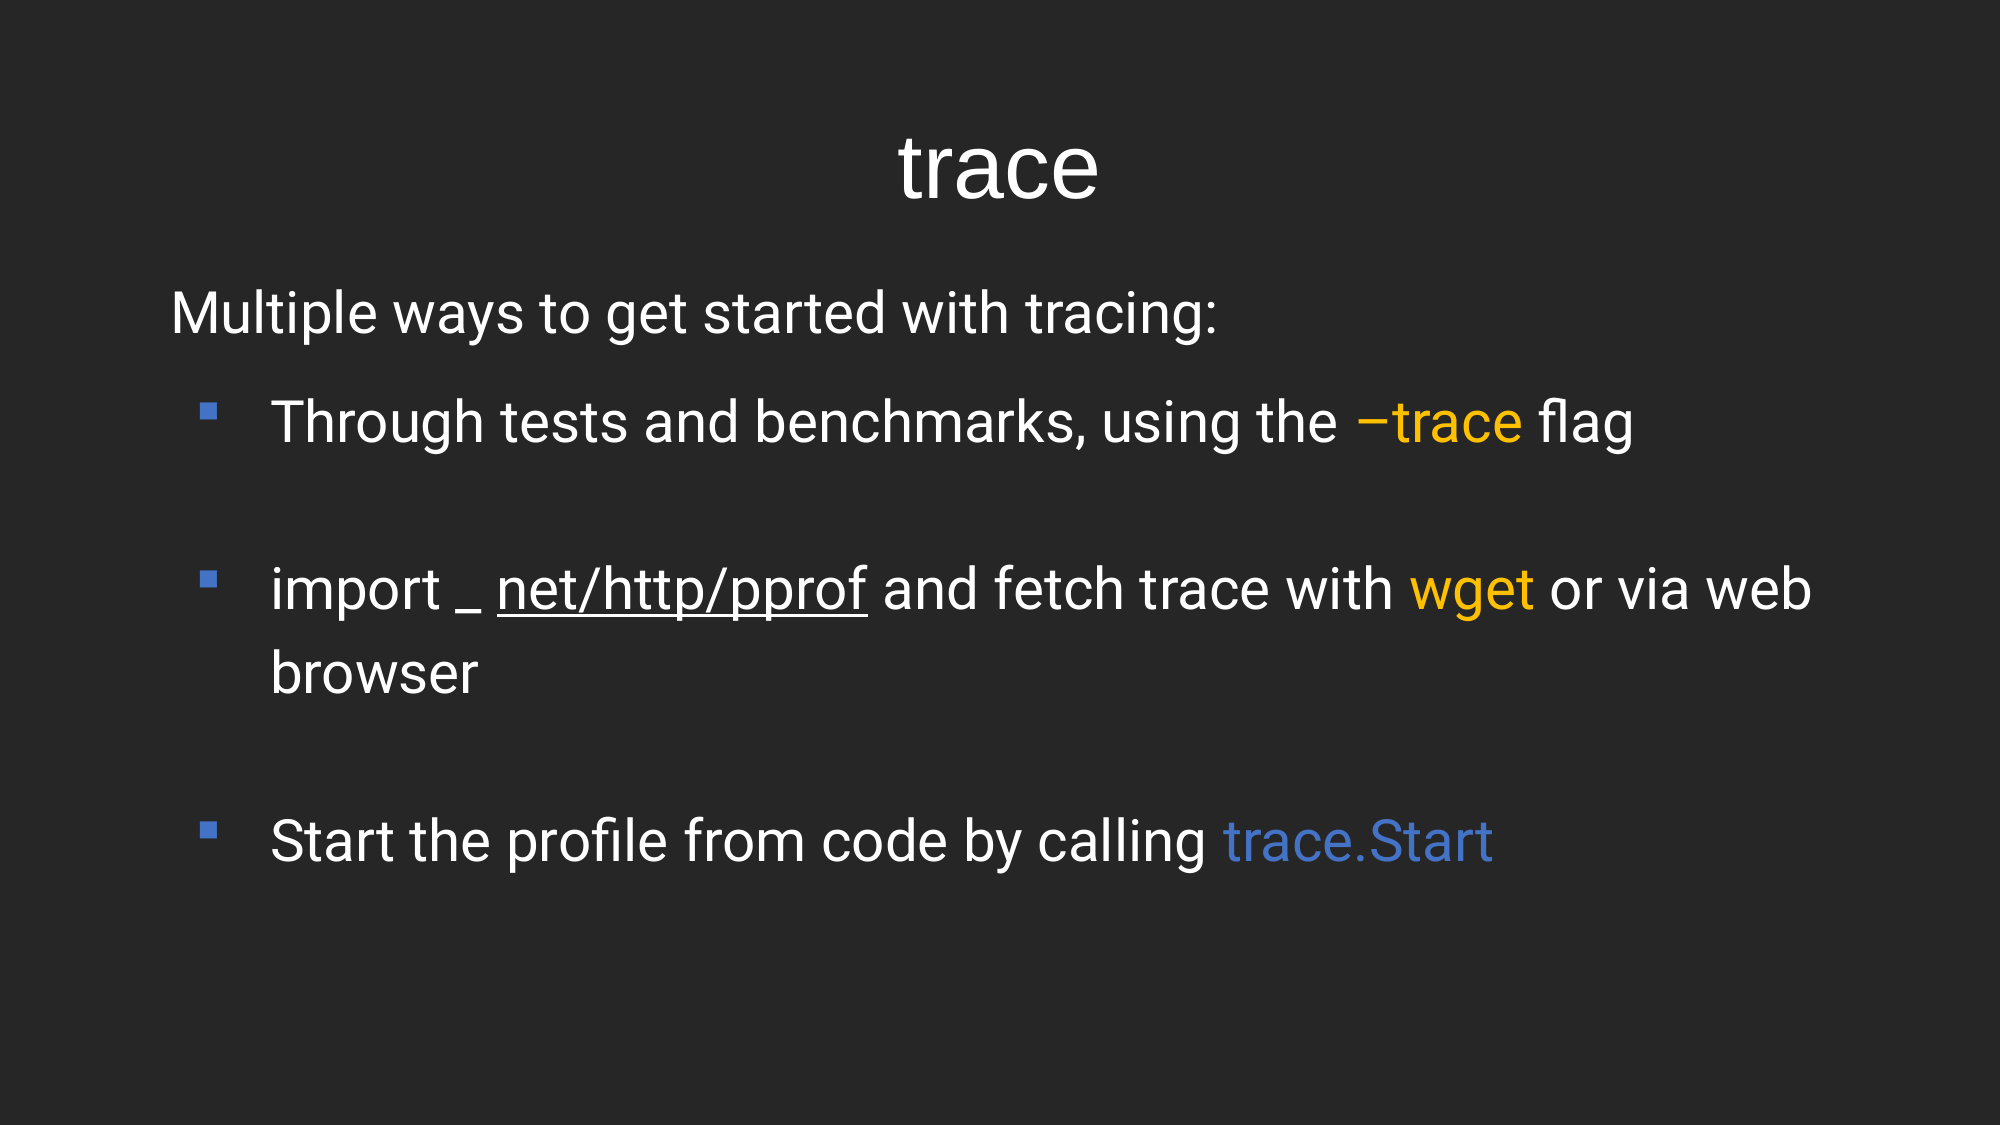

# trace
Multiple ways to get started with tracing:
Through tests and benchmarks, using the –trace flag
import _ net/http/pprof and fetch trace with wget or via web browser

Start the profile from code by calling trace.Start